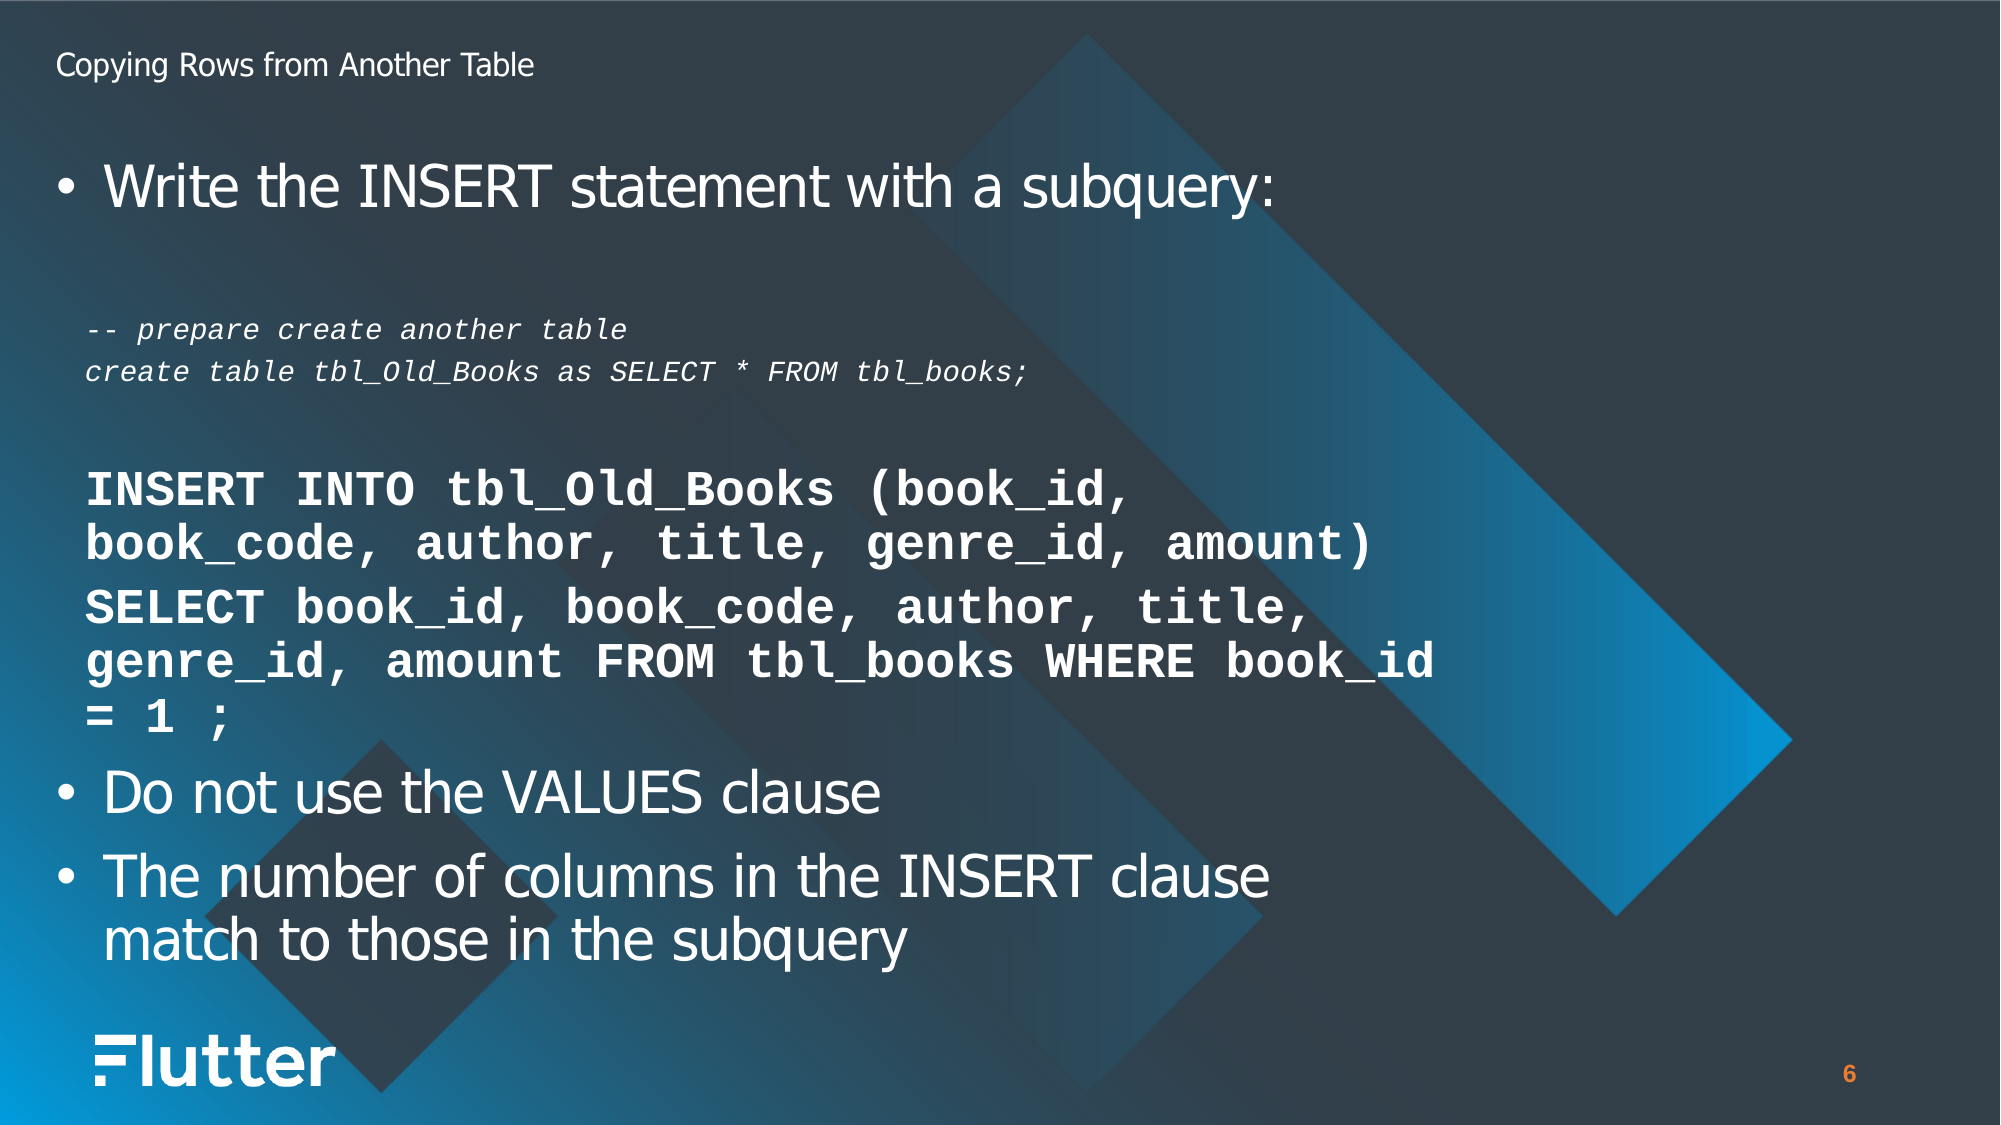

Copying Rows from Another Table
Write the INSERT statement with a subquery:

-- prepare create another table
create table tbl_Old_Books as SELECT * FROM tbl_books;

INSERT INTO tbl_Old_Books (book_id, book_code, author, title, genre_id, amount)
SELECT book_id, book_code, author, title, genre_id, amount FROM tbl_books WHERE book_id = 1 ;
Do not use the VALUES clause
The number of columns in the INSERT clause match to those in the subquery